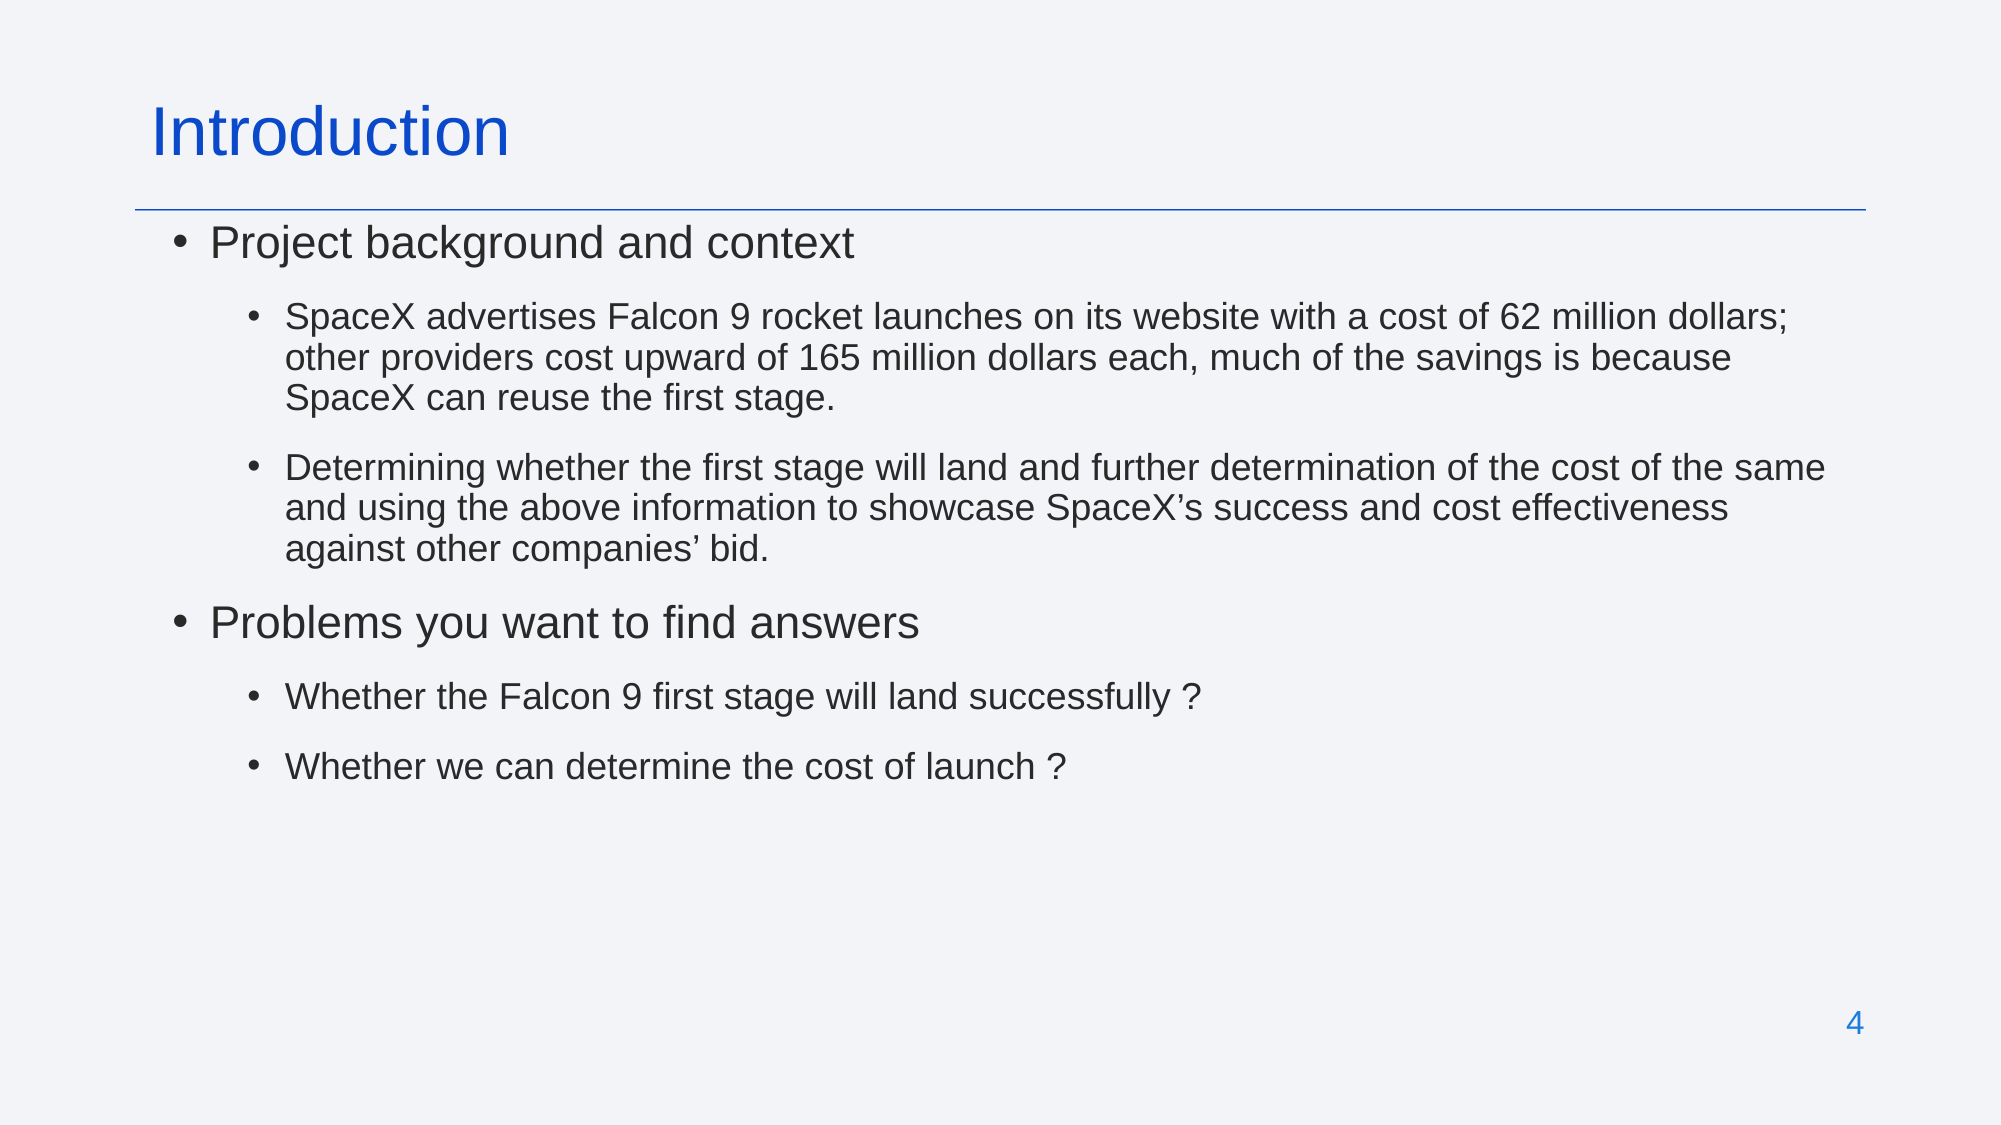

Introduction
Project background and context
SpaceX advertises Falcon 9 rocket launches on its website with a cost of 62 million dollars; other providers cost upward of 165 million dollars each, much of the savings is because SpaceX can reuse the first stage.
Determining whether the first stage will land and further determination of the cost of the same and using the above information to showcase SpaceX’s success and cost effectiveness against other companies’ bid.
Problems you want to find answers
Whether the Falcon 9 first stage will land successfully ?
Whether we can determine the cost of launch ?
4